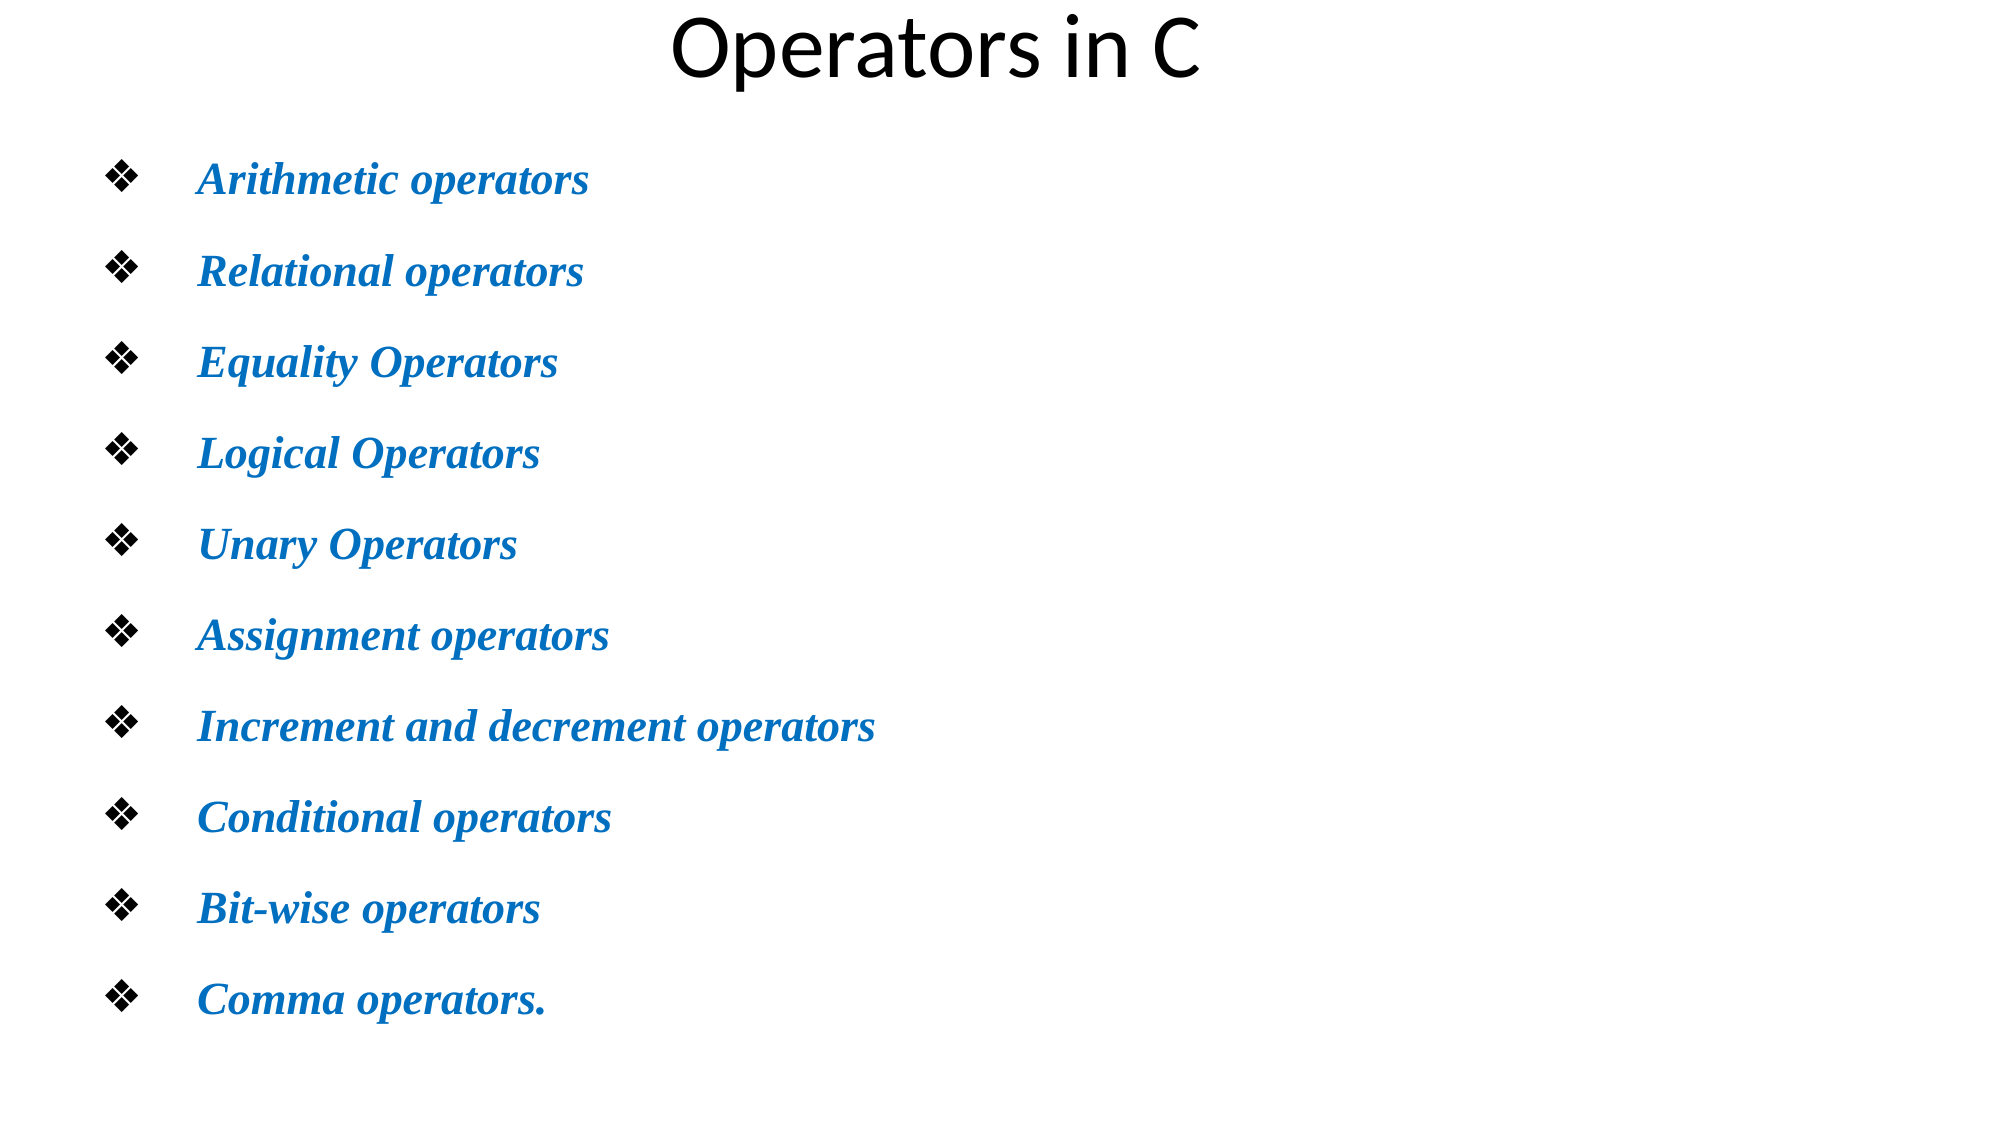

# Operators in C
Arithmetic operators
Relational operators
Equality Operators
Logical Operators
Unary Operators
Assignment operators
Increment and decrement operators
Conditional operators
Bit-wise operators
Comma operators.